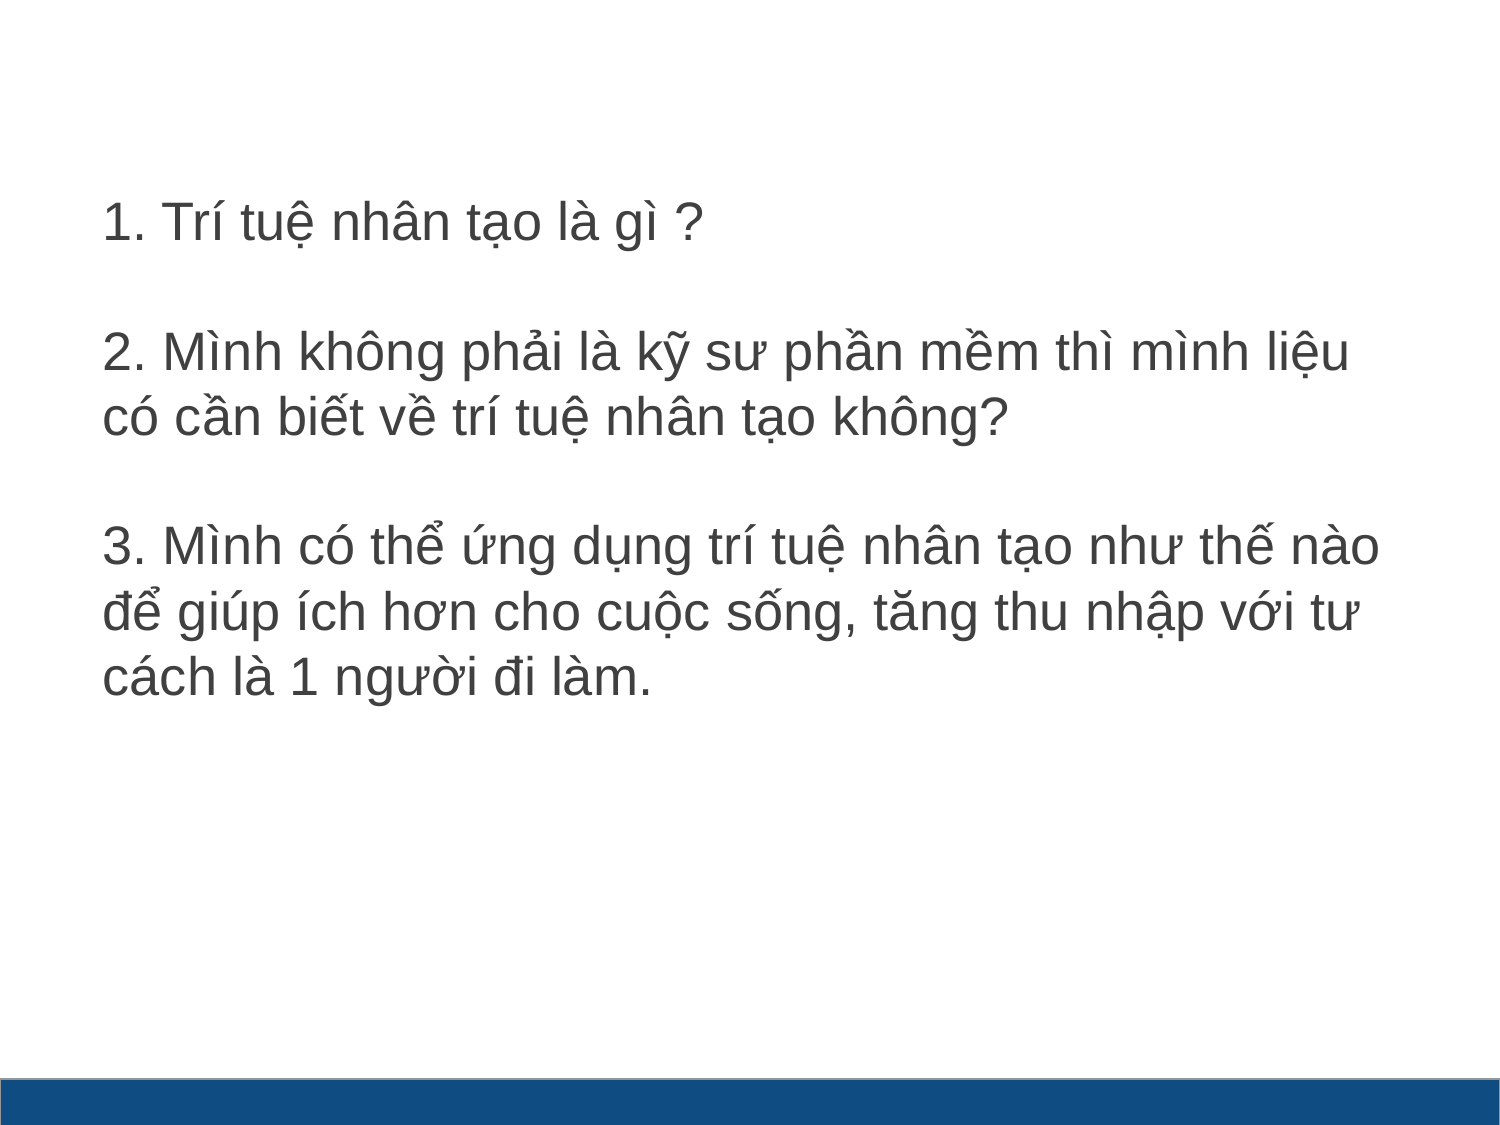

# 1. Trí tuệ nhân tạo là gì ? 2. Mình không phải là kỹ sư phần mềm thì mình liệu có cần biết về trí tuệ nhân tạo không? 3. Mình có thể ứng dụng trí tuệ nhân tạo như thế nào để giúp ích hơn cho cuộc sống, tăng thu nhập với tư cách là 1 người đi làm.